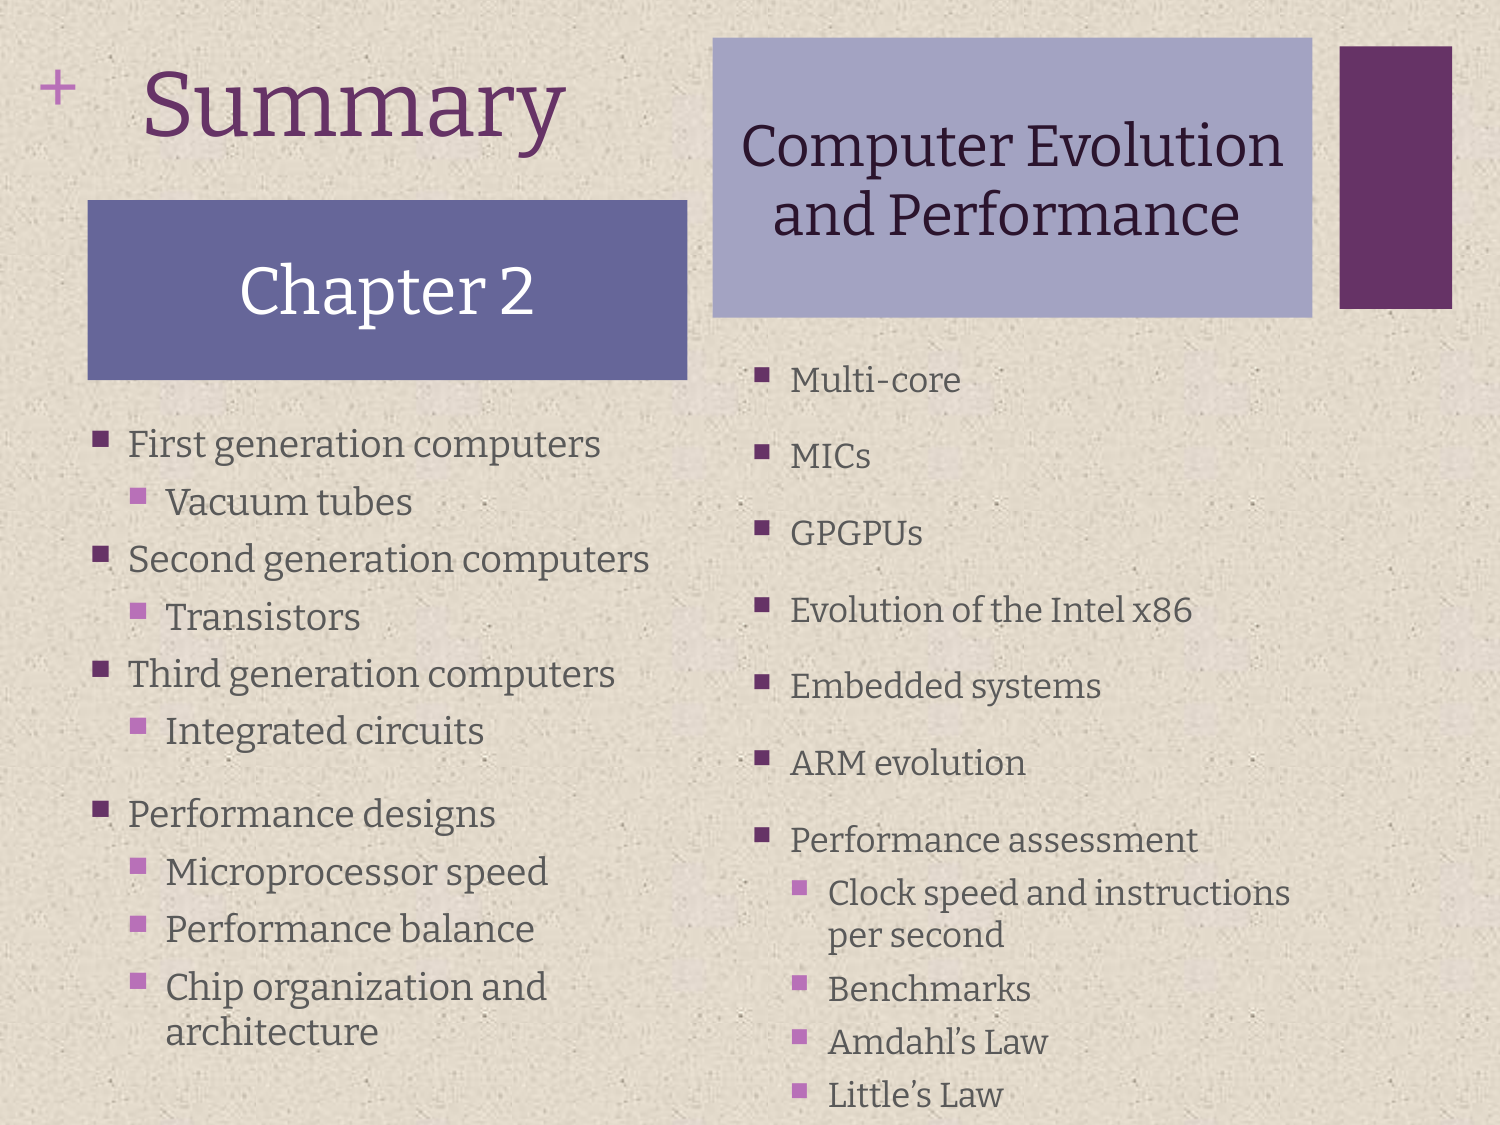

# Summary
Computer Evolution and Performance

Chapter 2

Multi-core
MICs
GPGPUs
Evolution of the Intel x86
Embedded systems
ARM evolution
Performance assessment
Clock speed and instructions per second
Benchmarks
Amdahl’s Law
Little’s Law
First generation computers
Vacuum tubes
Second generation computers
Transistors
Third generation computers
Integrated circuits
Performance designs
Microprocessor speed
Performance balance
Chip organization and architecture